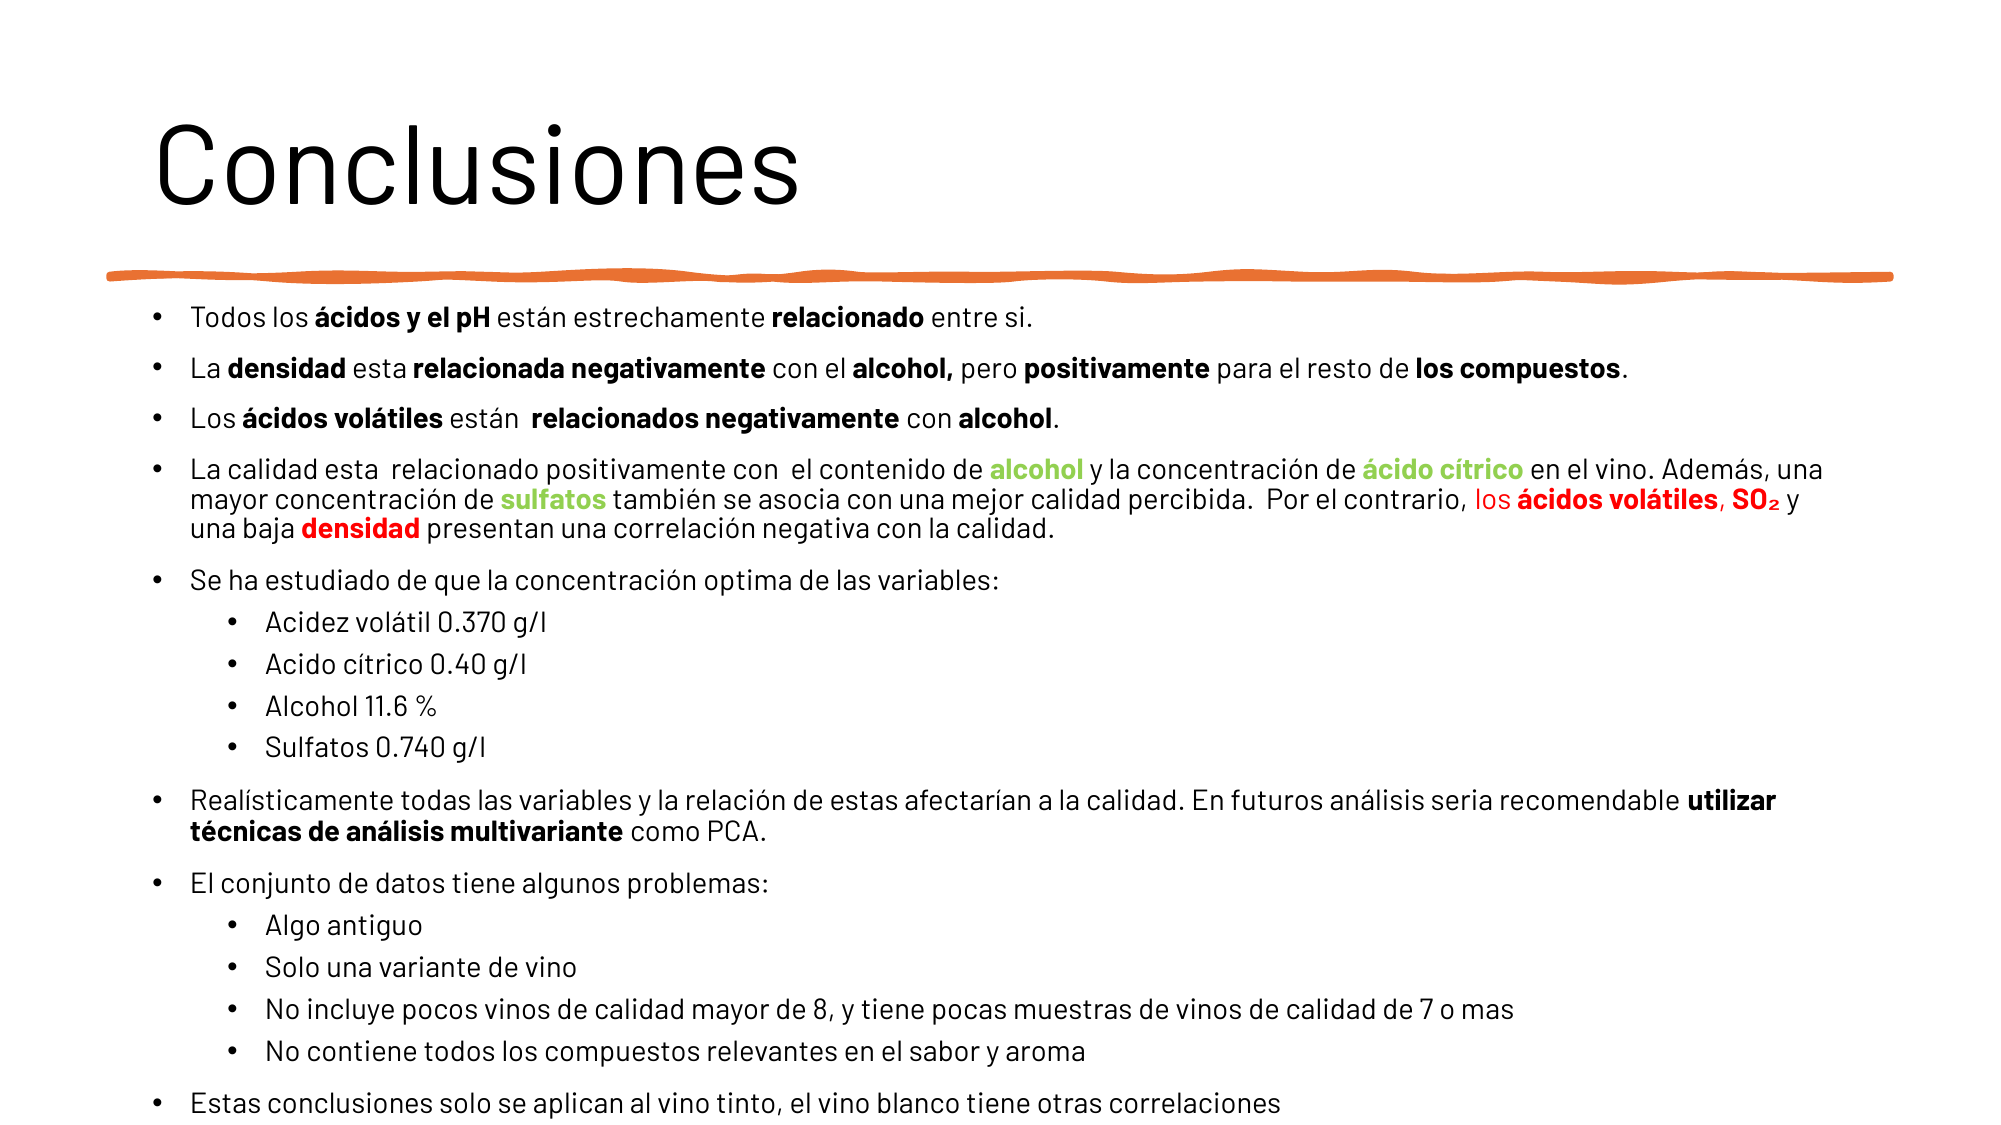

# Conclusiones

Todos los ácidos y el pH están estrechamente relacionado entre si.
La densidad esta relacionada negativamente con el alcohol, pero positivamente para el resto de los compuestos.
Los ácidos volátiles están  relacionados negativamente con alcohol.
La calidad esta  relacionado positivamente con  el contenido de alcohol y la concentración de ácido cítrico en el vino. Además, una mayor concentración de sulfatos también se asocia con una mejor calidad percibida.  Por el contrario, los ácidos volátiles, SO₂ y una baja densidad presentan una correlación negativa con la calidad.
Se ha estudiado de que la concentración optima de las variables:
Acidez volátil 0.370 g/l
Acido cítrico 0.40 g/l
Alcohol 11.6 %
Sulfatos 0.740 g/l
Realísticamente todas las variables y la relación de estas afectarían a la calidad. En futuros análisis seria recomendable utilizar técnicas de análisis multivariante como PCA.
El conjunto de datos tiene algunos problemas:
Algo antiguo
Solo una variante de vino
No incluye pocos vinos de calidad mayor de 8, y tiene pocas muestras de vinos de calidad de 7 o mas
No contiene todos los compuestos relevantes en el sabor y aroma
Estas conclusiones solo se aplican al vino tinto, el vino blanco tiene otras correlaciones